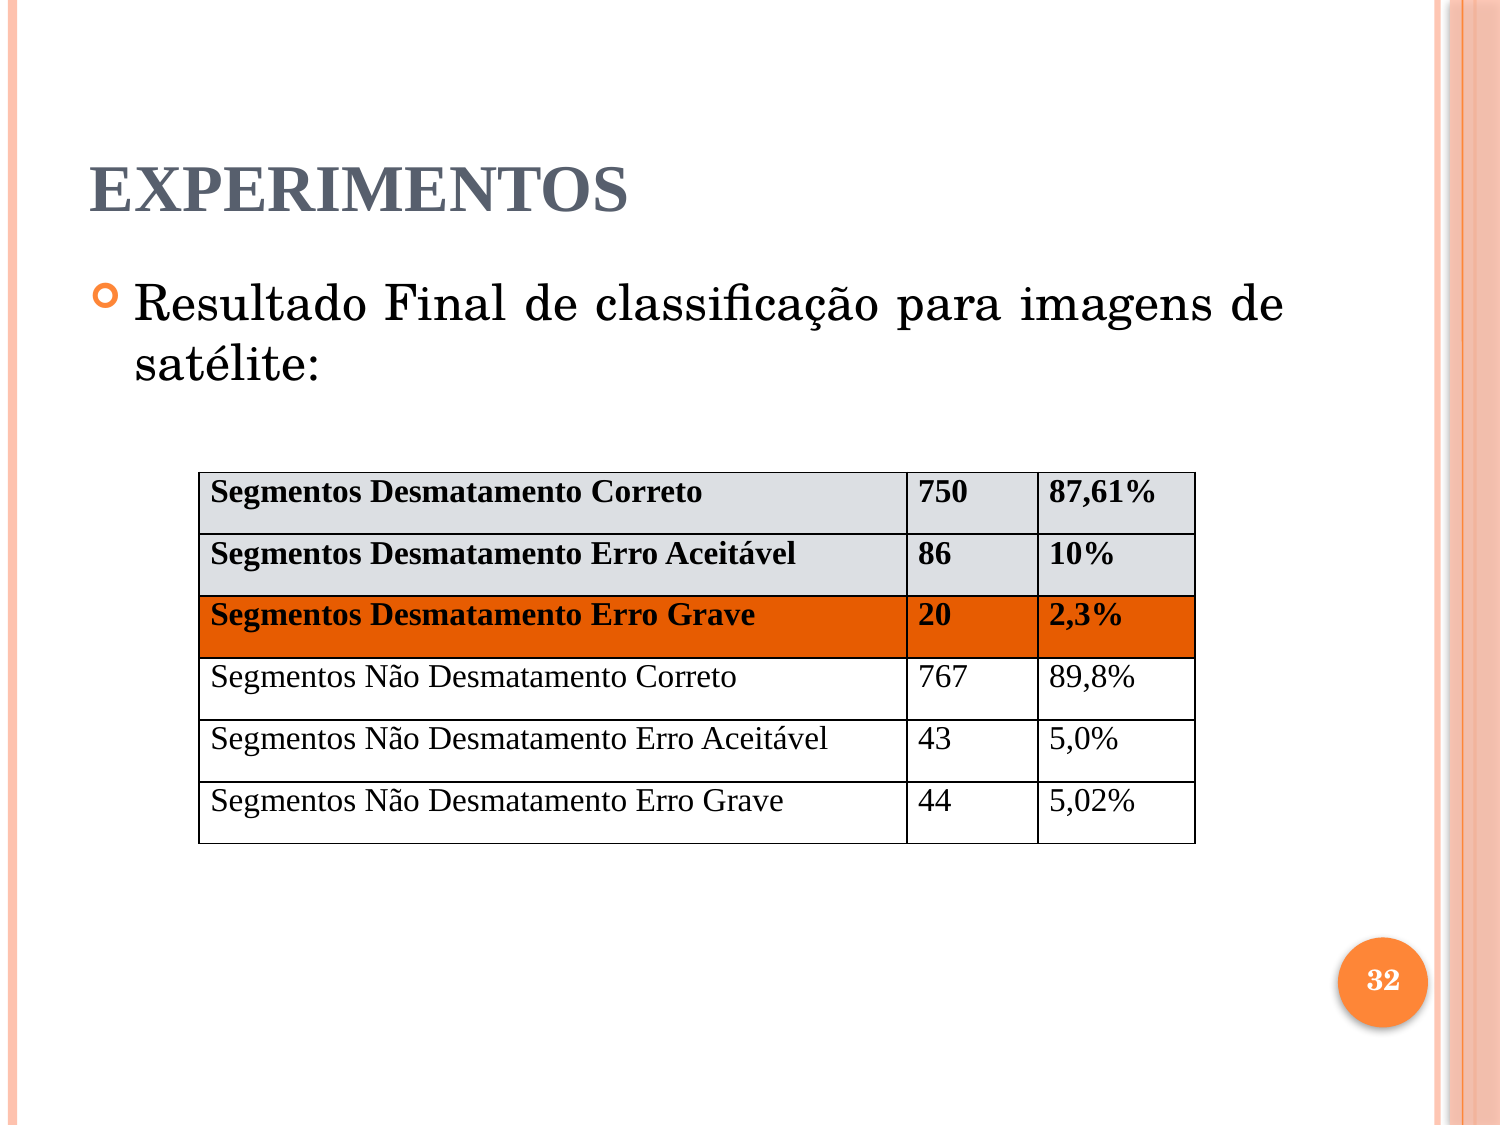

# Experimentos
Resultado Final de classificação para imagens de satélite:

| Segmentos Desmatamento Correto | 750 | 87,61% |
| --- | --- | --- |
| Segmentos Desmatamento Erro Aceitável | 86 | 10% |
| Segmentos Desmatamento Erro Grave | 20 | 2,3% |
| Segmentos Não Desmatamento Correto | 767 | 89,8% |
| Segmentos Não Desmatamento Erro Aceitável | 43 | 5,0% |
| Segmentos Não Desmatamento Erro Grave | 44 | 5,02% |

32